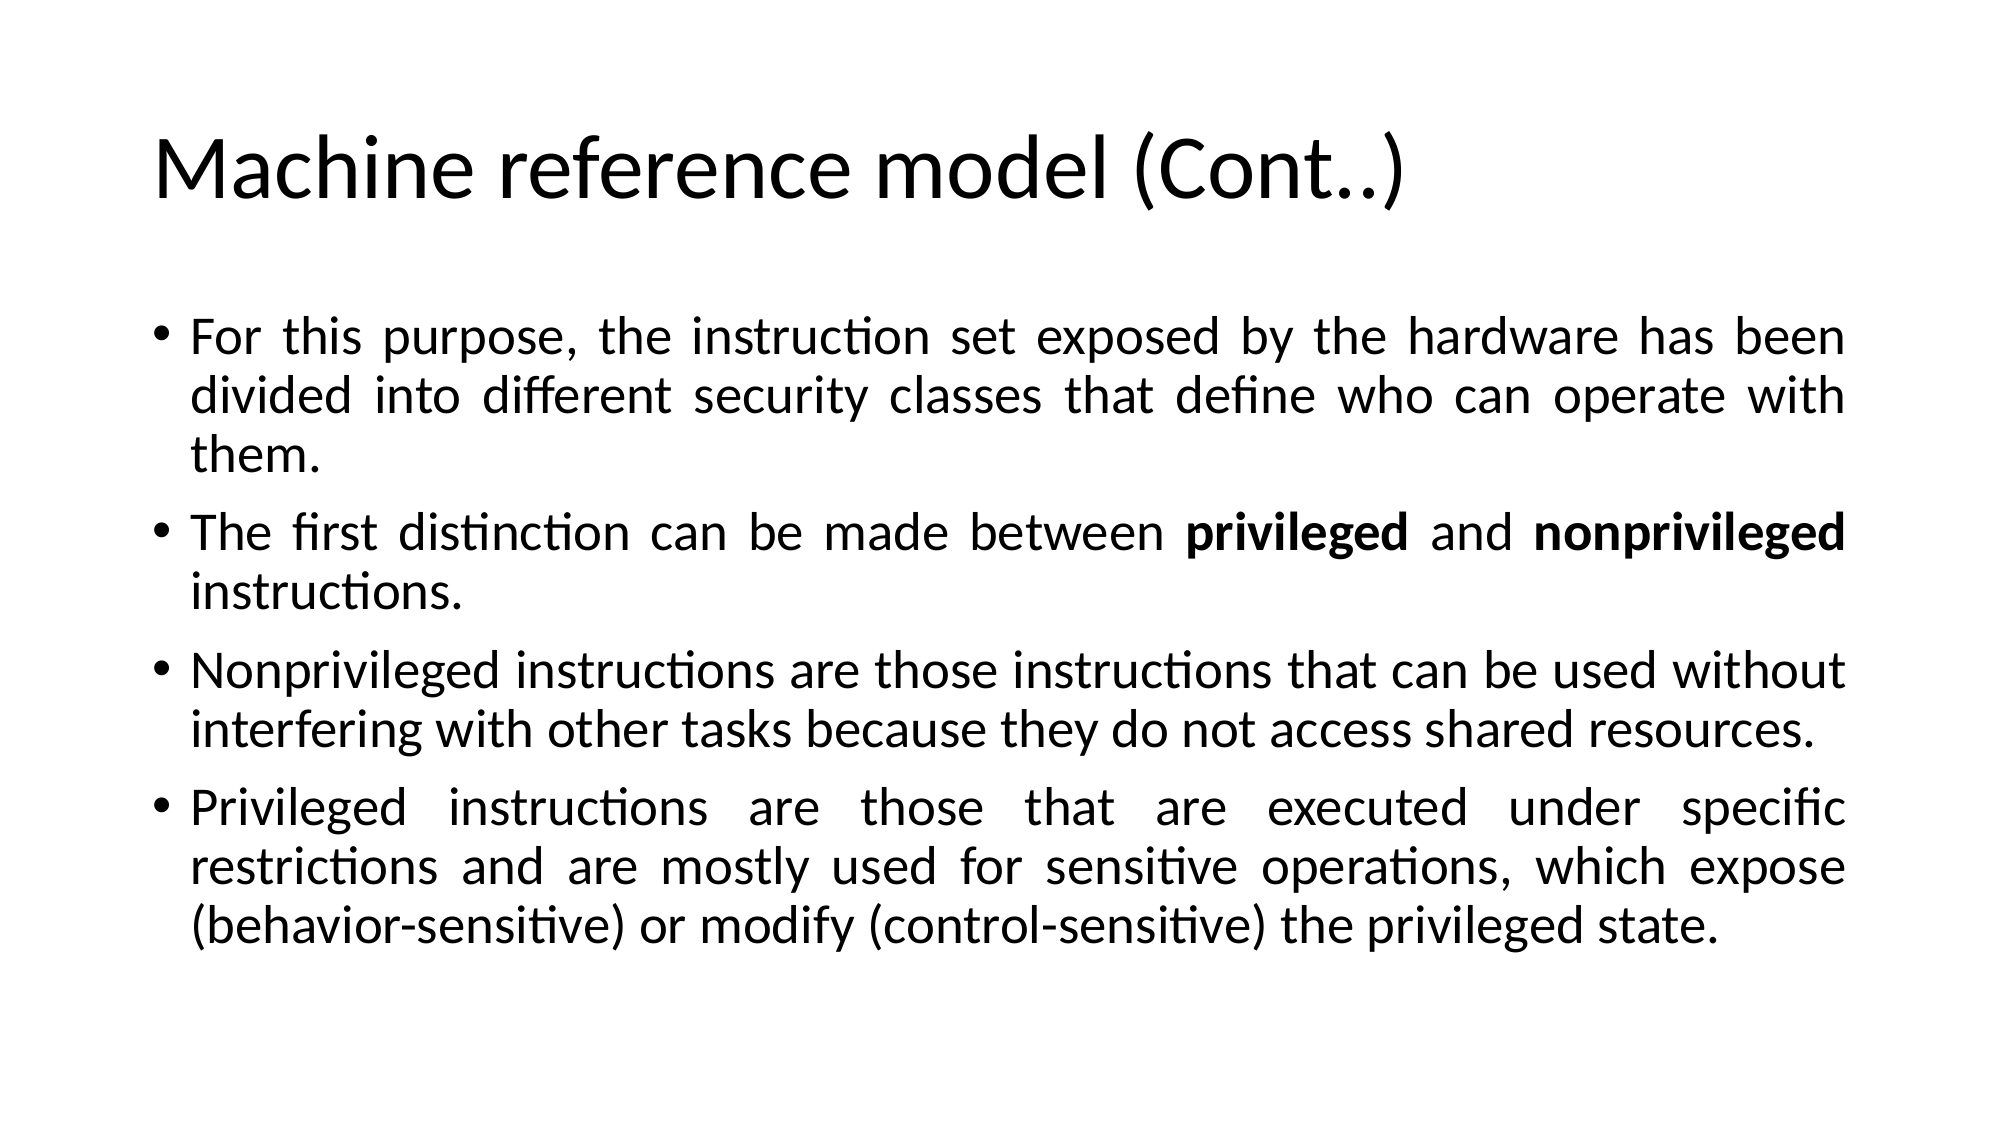

# Machine reference model (Cont..)
For this purpose, the instruction set exposed by the hardware has been divided into different security classes that define who can operate with them.
The first distinction can be made between privileged and nonprivileged instructions.
Nonprivileged instructions are those instructions that can be used without interfering with other tasks because they do not access shared resources.
Privileged instructions are those that are executed under specific restrictions and are mostly used for sensitive operations, which expose (behavior-sensitive) or modify (control-sensitive) the privileged state.